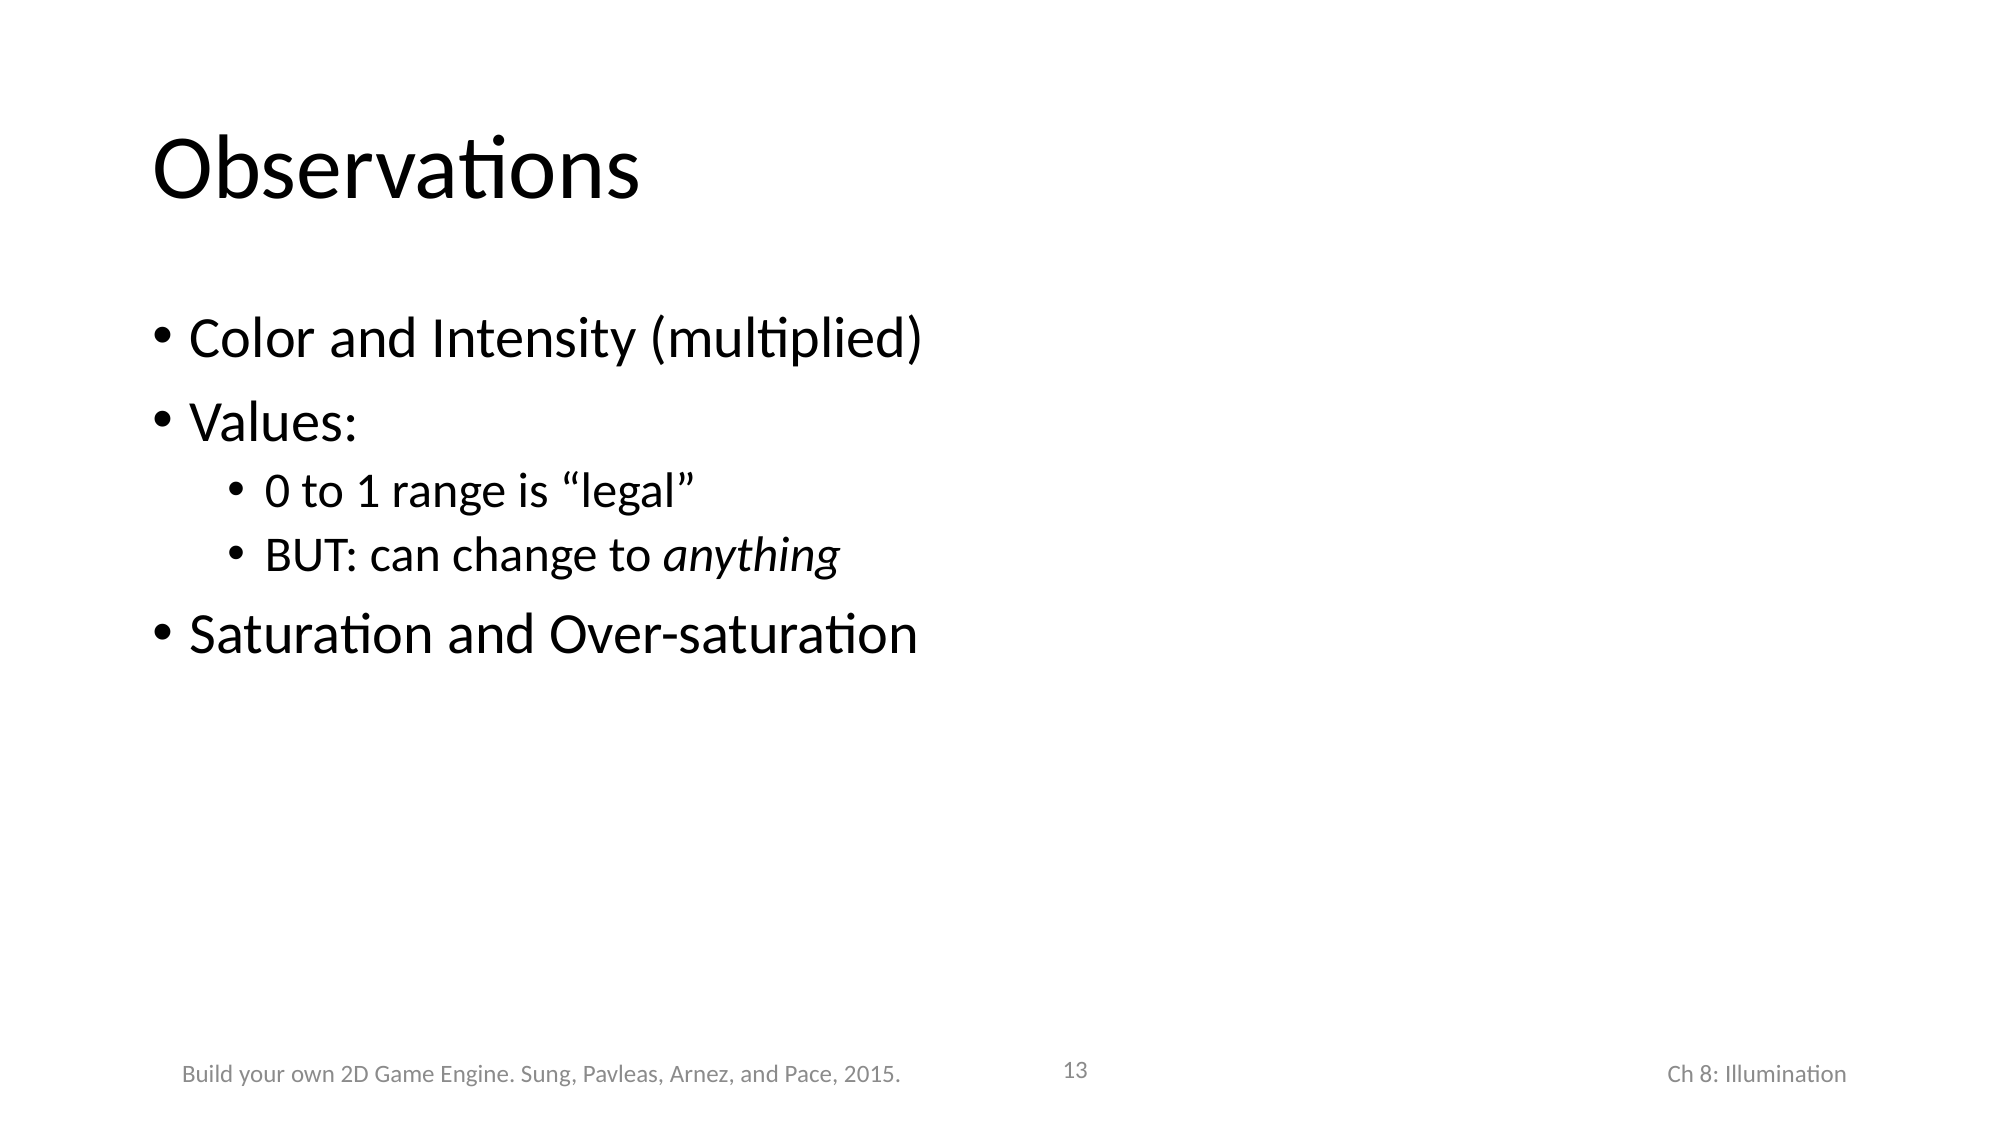

# Observations
Color and Intensity (multiplied)
Values:
0 to 1 range is “legal”
BUT: can change to anything
Saturation and Over-saturation